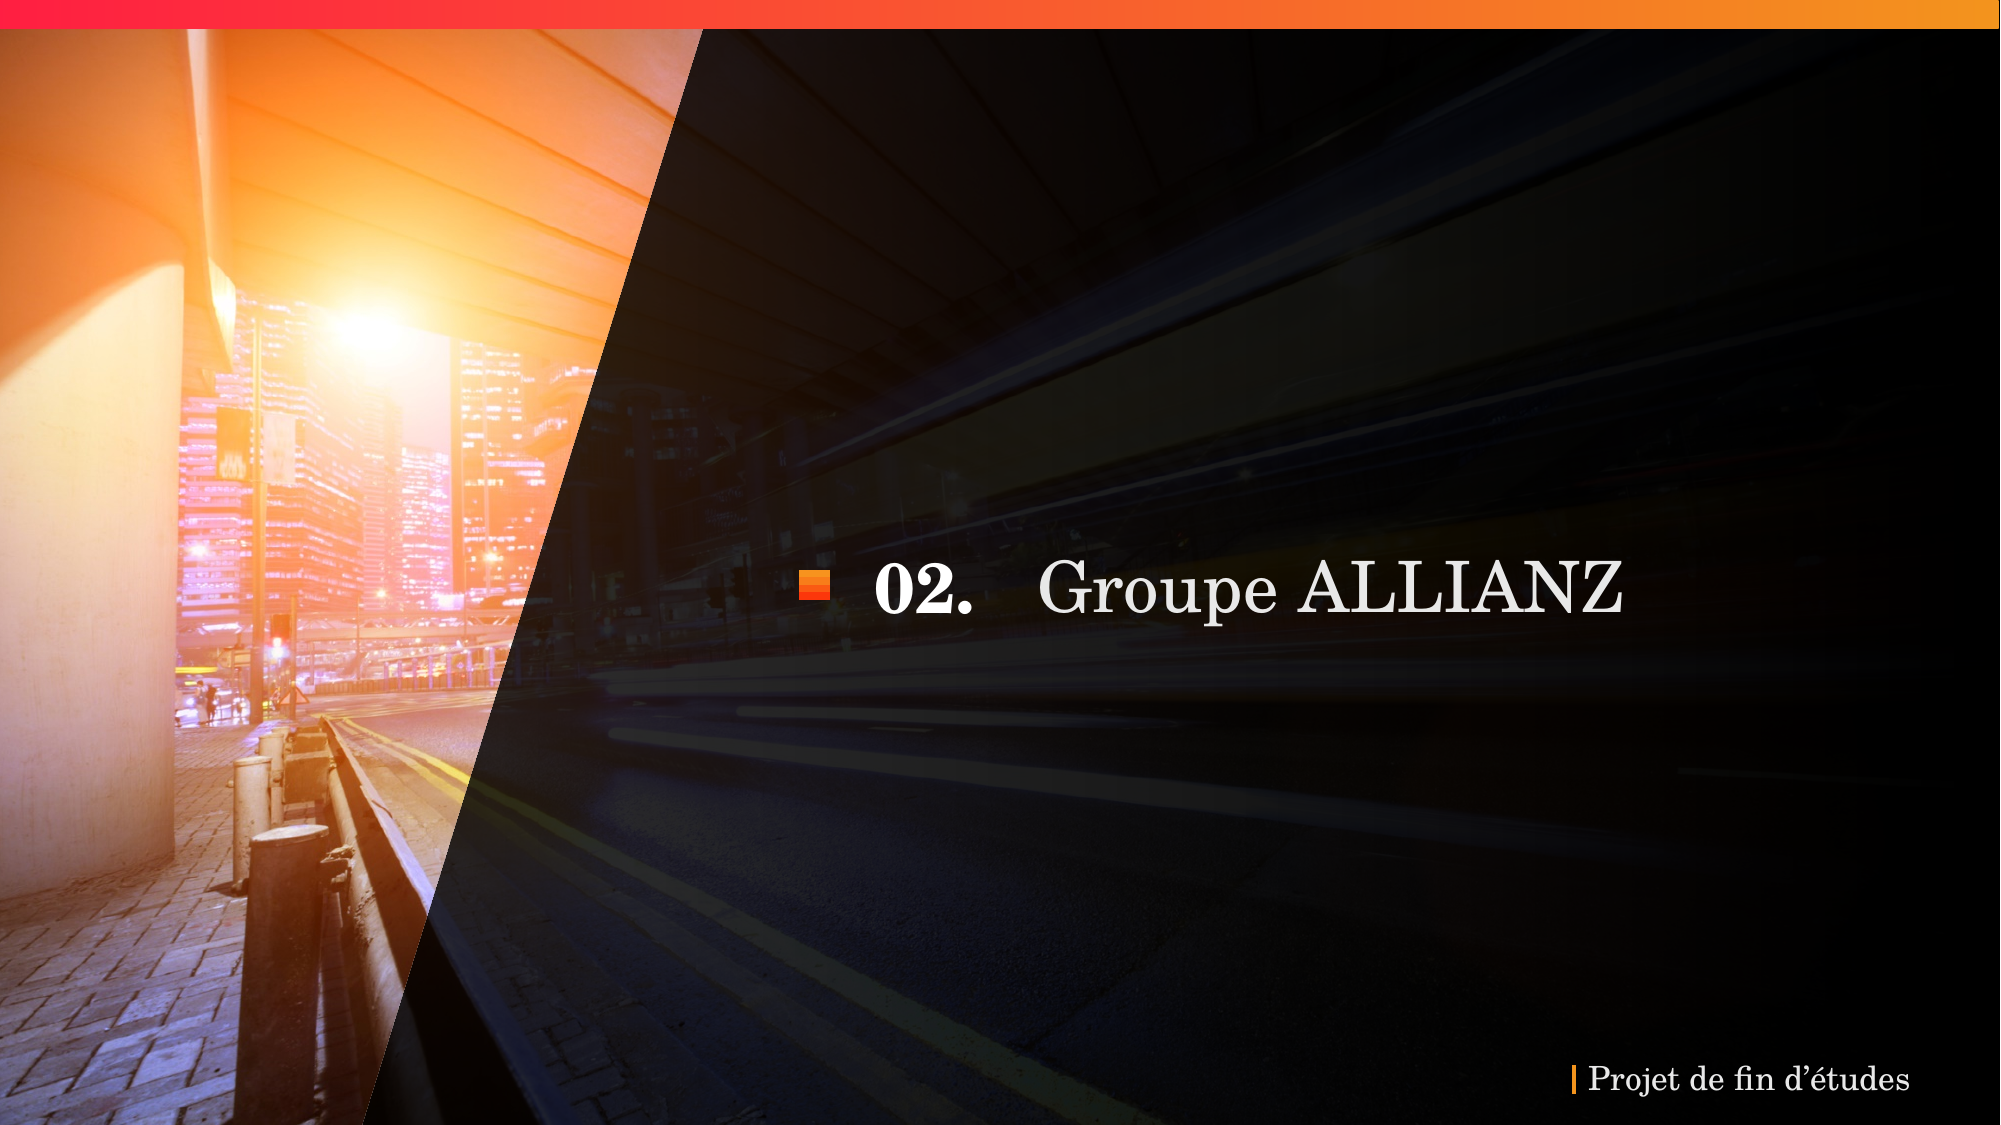

02.
Groupe ALLIANZ
8
Projet de fin d’études